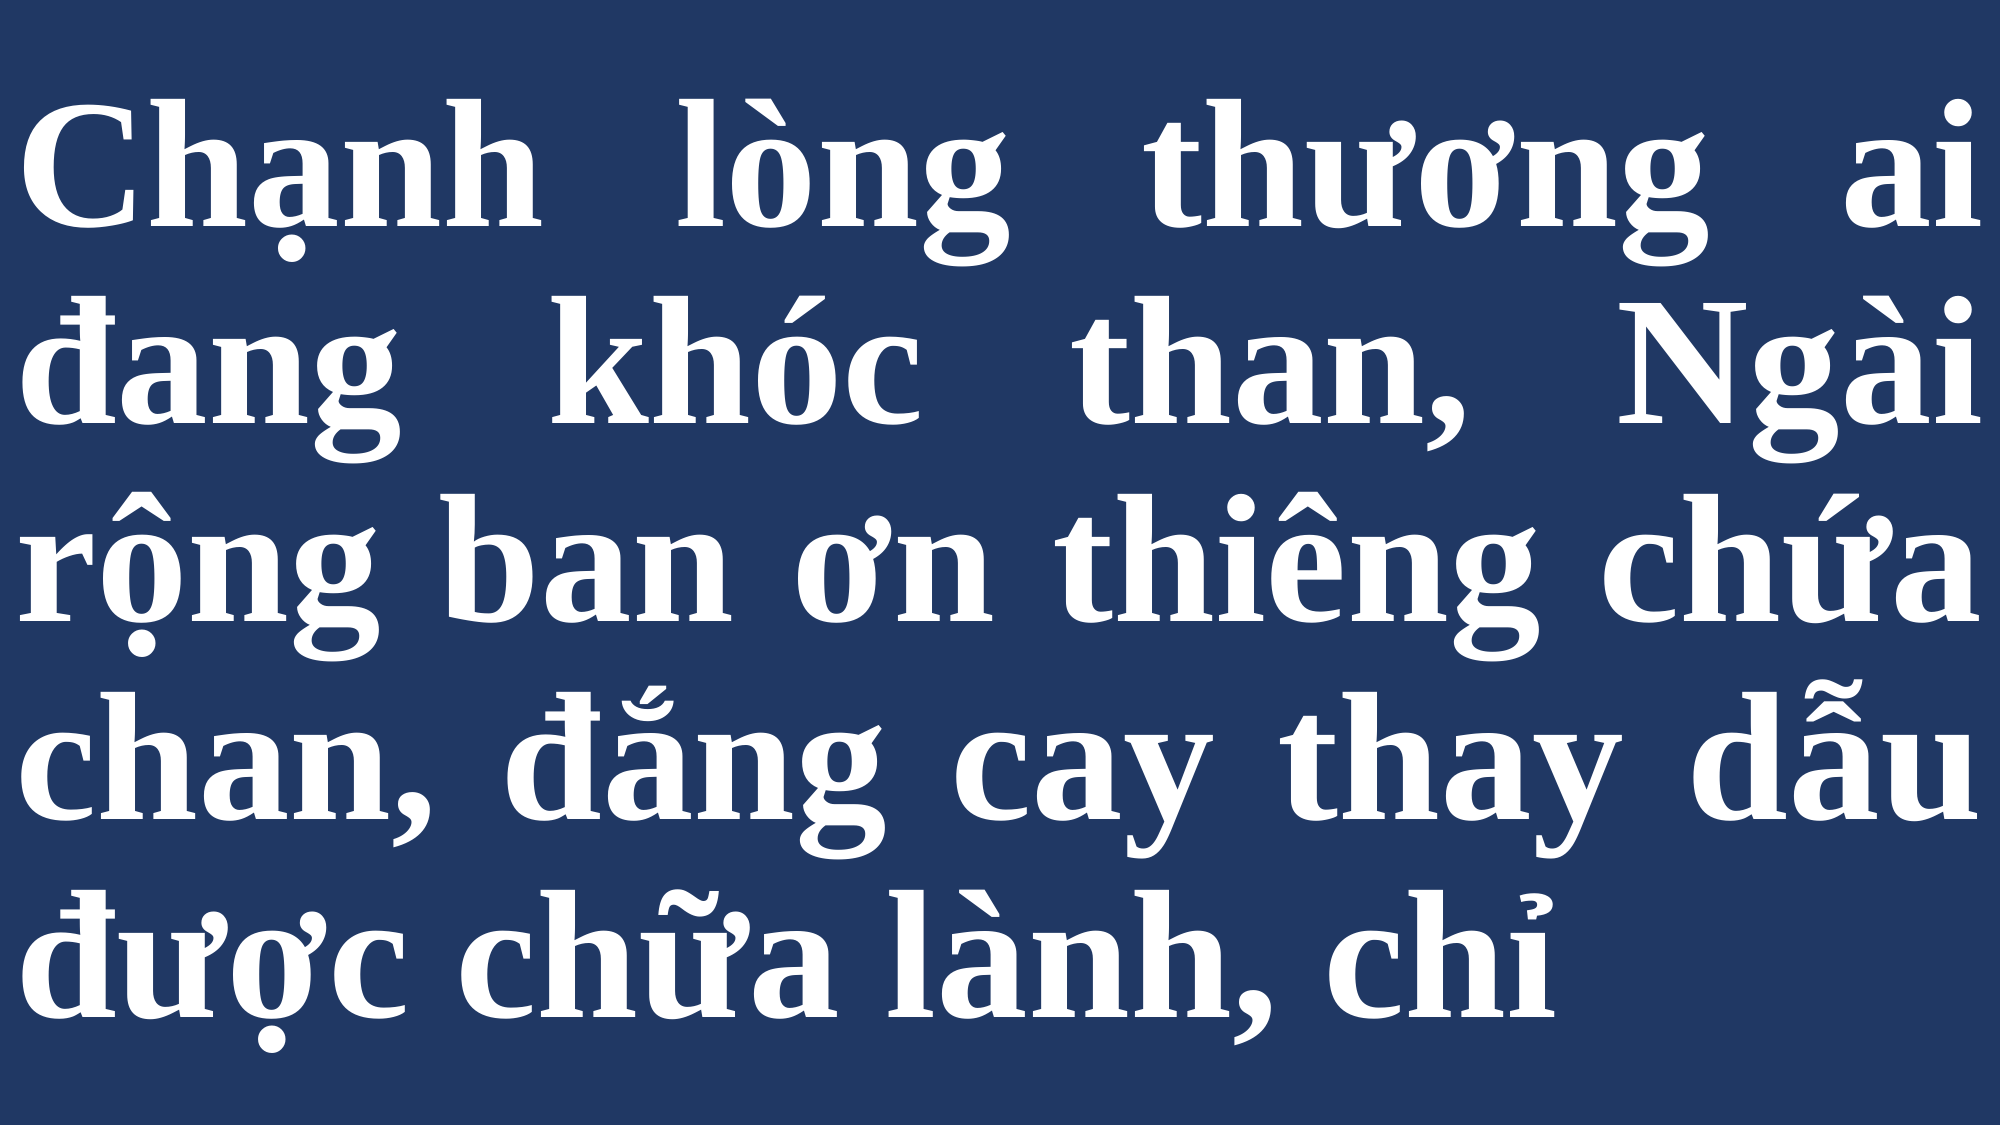

# Chạnh lòng thương ai đang khóc than, Ngài rộng ban ơn thiêng chứa chan, đắng cay thay dẫu được chữa lành, chỉ